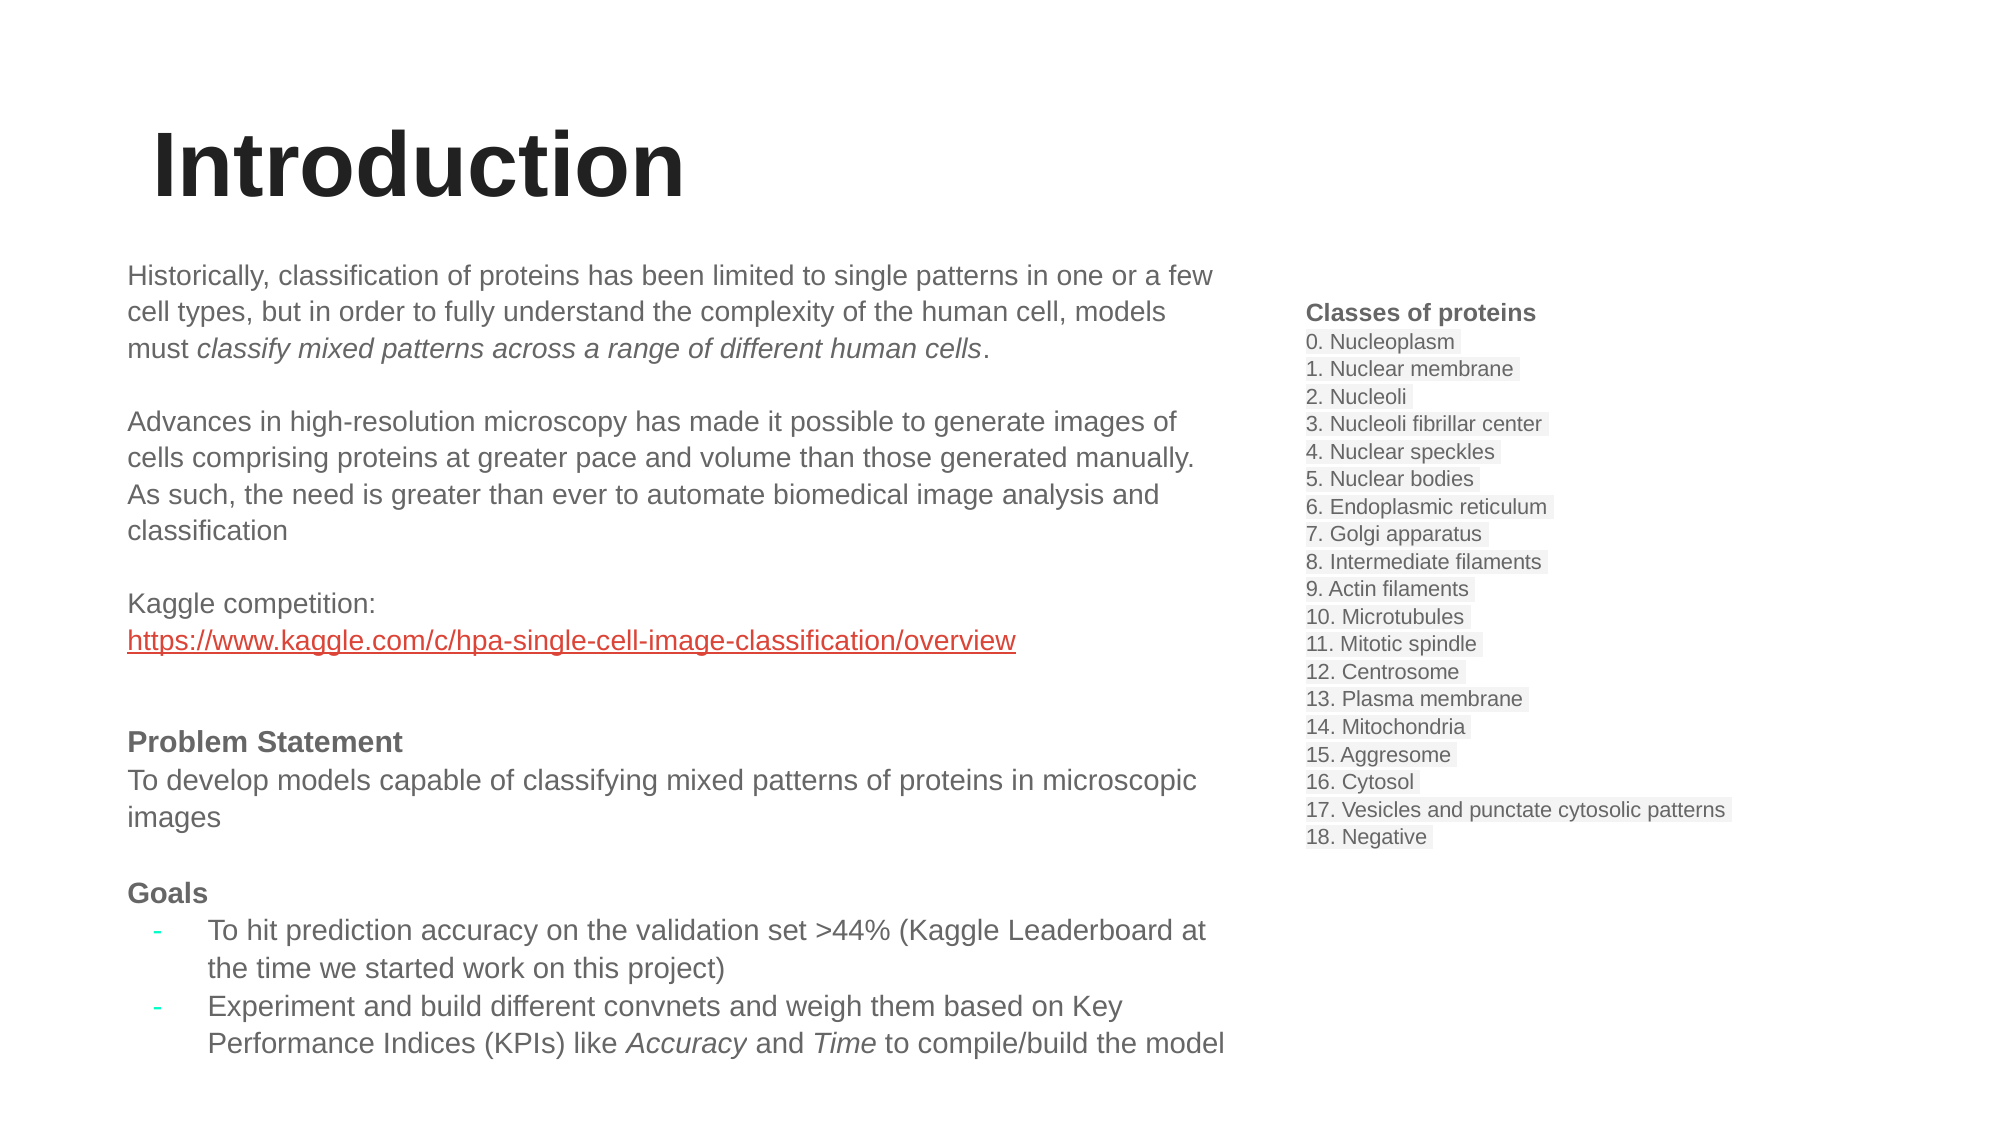

# Introduction
Historically, classification of proteins has been limited to single patterns in one or a few cell types, but in order to fully understand the complexity of the human cell, models must classify mixed patterns across a range of different human cells.

Advances in high-resolution microscopy has made it possible to generate images of cells comprising proteins at greater pace and volume than those generated manually. As such, the need is greater than ever to automate biomedical image analysis and classification

Kaggle competition:
https://www.kaggle.com/c/hpa-single-cell-image-classification/overview

Problem Statement
To develop models capable of classifying mixed patterns of proteins in microscopic images

Goals
To hit prediction accuracy on the validation set >44% (Kaggle Leaderboard at the time we started work on this project)
Experiment and build different convnets and weigh them based on Key Performance Indices (KPIs) like Accuracy and Time to compile/build the model
Classes of proteins
0. Nucleoplasm
1. Nuclear membrane
2. Nucleoli
3. Nucleoli fibrillar center
4. Nuclear speckles
5. Nuclear bodies
6. Endoplasmic reticulum
7. Golgi apparatus
8. Intermediate filaments
9. Actin filaments
10. Microtubules
11. Mitotic spindle
12. Centrosome
13. Plasma membrane
14. Mitochondria
15. Aggresome
16. Cytosol
17. Vesicles and punctate cytosolic patterns
18. Negative